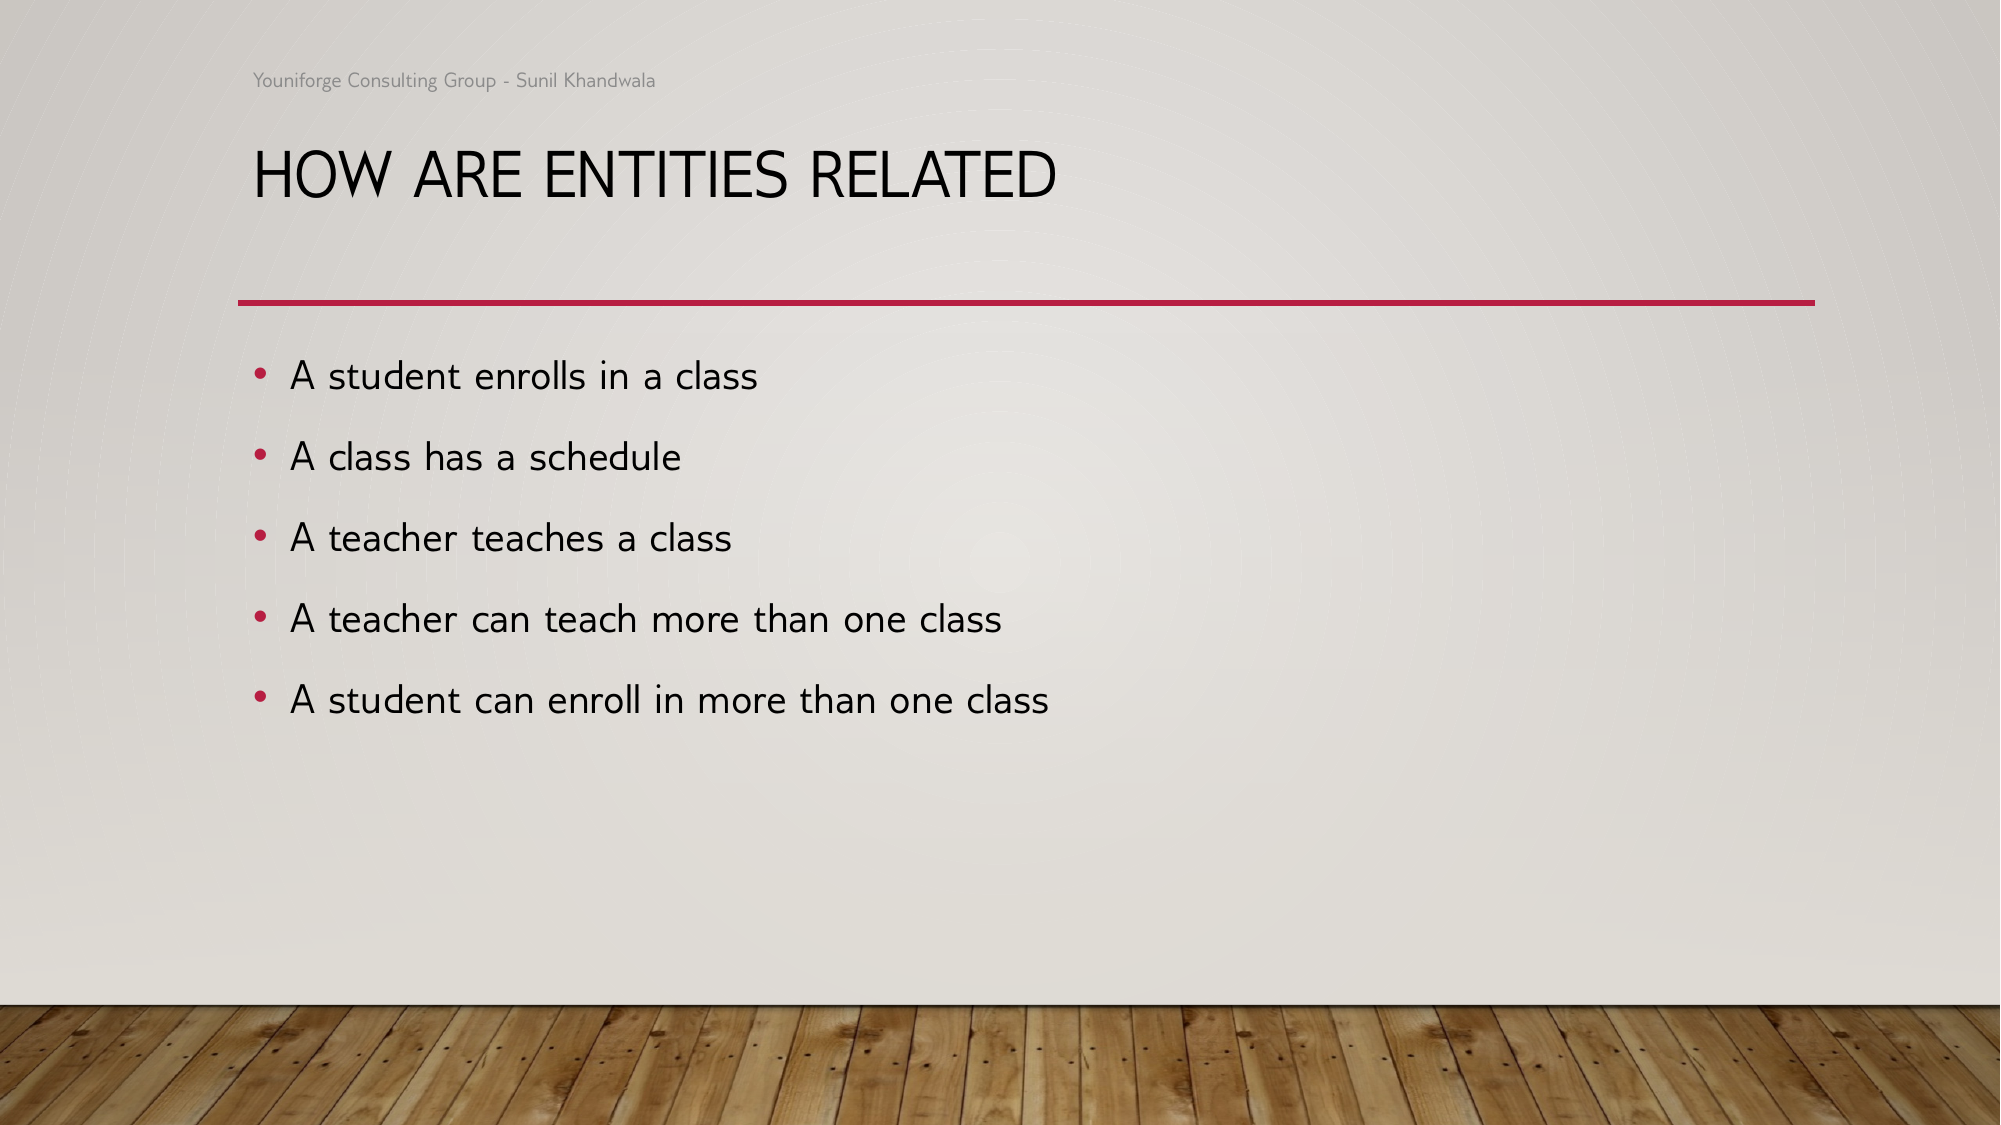

Youniforge Consulting Group - Sunil Khandwala
# How are entities related
A student enrolls in a class
A class has a schedule
A teacher teaches a class
A teacher can teach more than one class
A student can enroll in more than one class